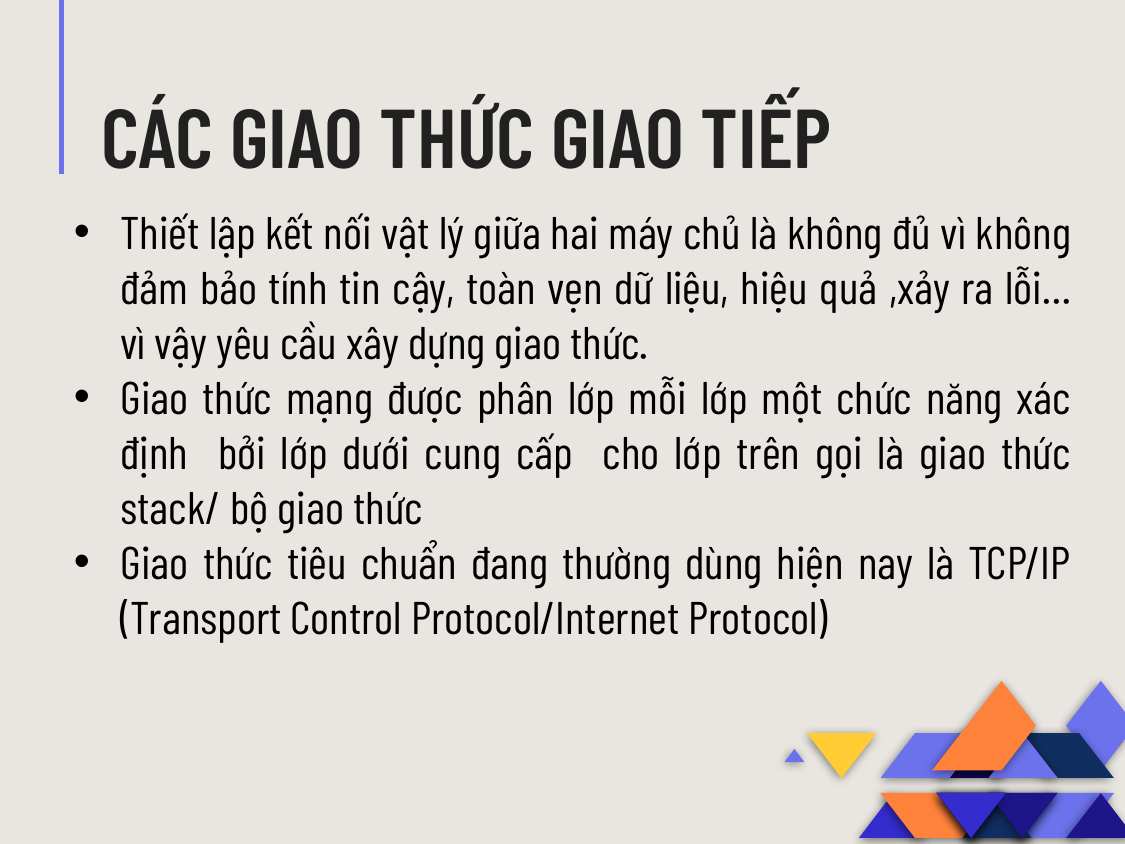

# CÁC GIAO THỨC GIAO TIẾP
Thiết lập kết nối vật lý giữa hai máy chủ là không đủ vì không đảm bảo tính tin cậy, toàn vẹn dữ liệu, hiệu quả ,xảy ra lỗi… vì vậy yêu cầu xây dựng giao thức.
Giao thức mạng được phân lớp mỗi lớp một chức năng xác định  bởi lớp dưới cung cấp  cho lớp trên gọi là giao thức stack/ bộ giao thức
Giao thức tiêu chuẩn đang thường dùng hiện nay là TCP/IP (Transport Control Protocol/Internet Protocol)